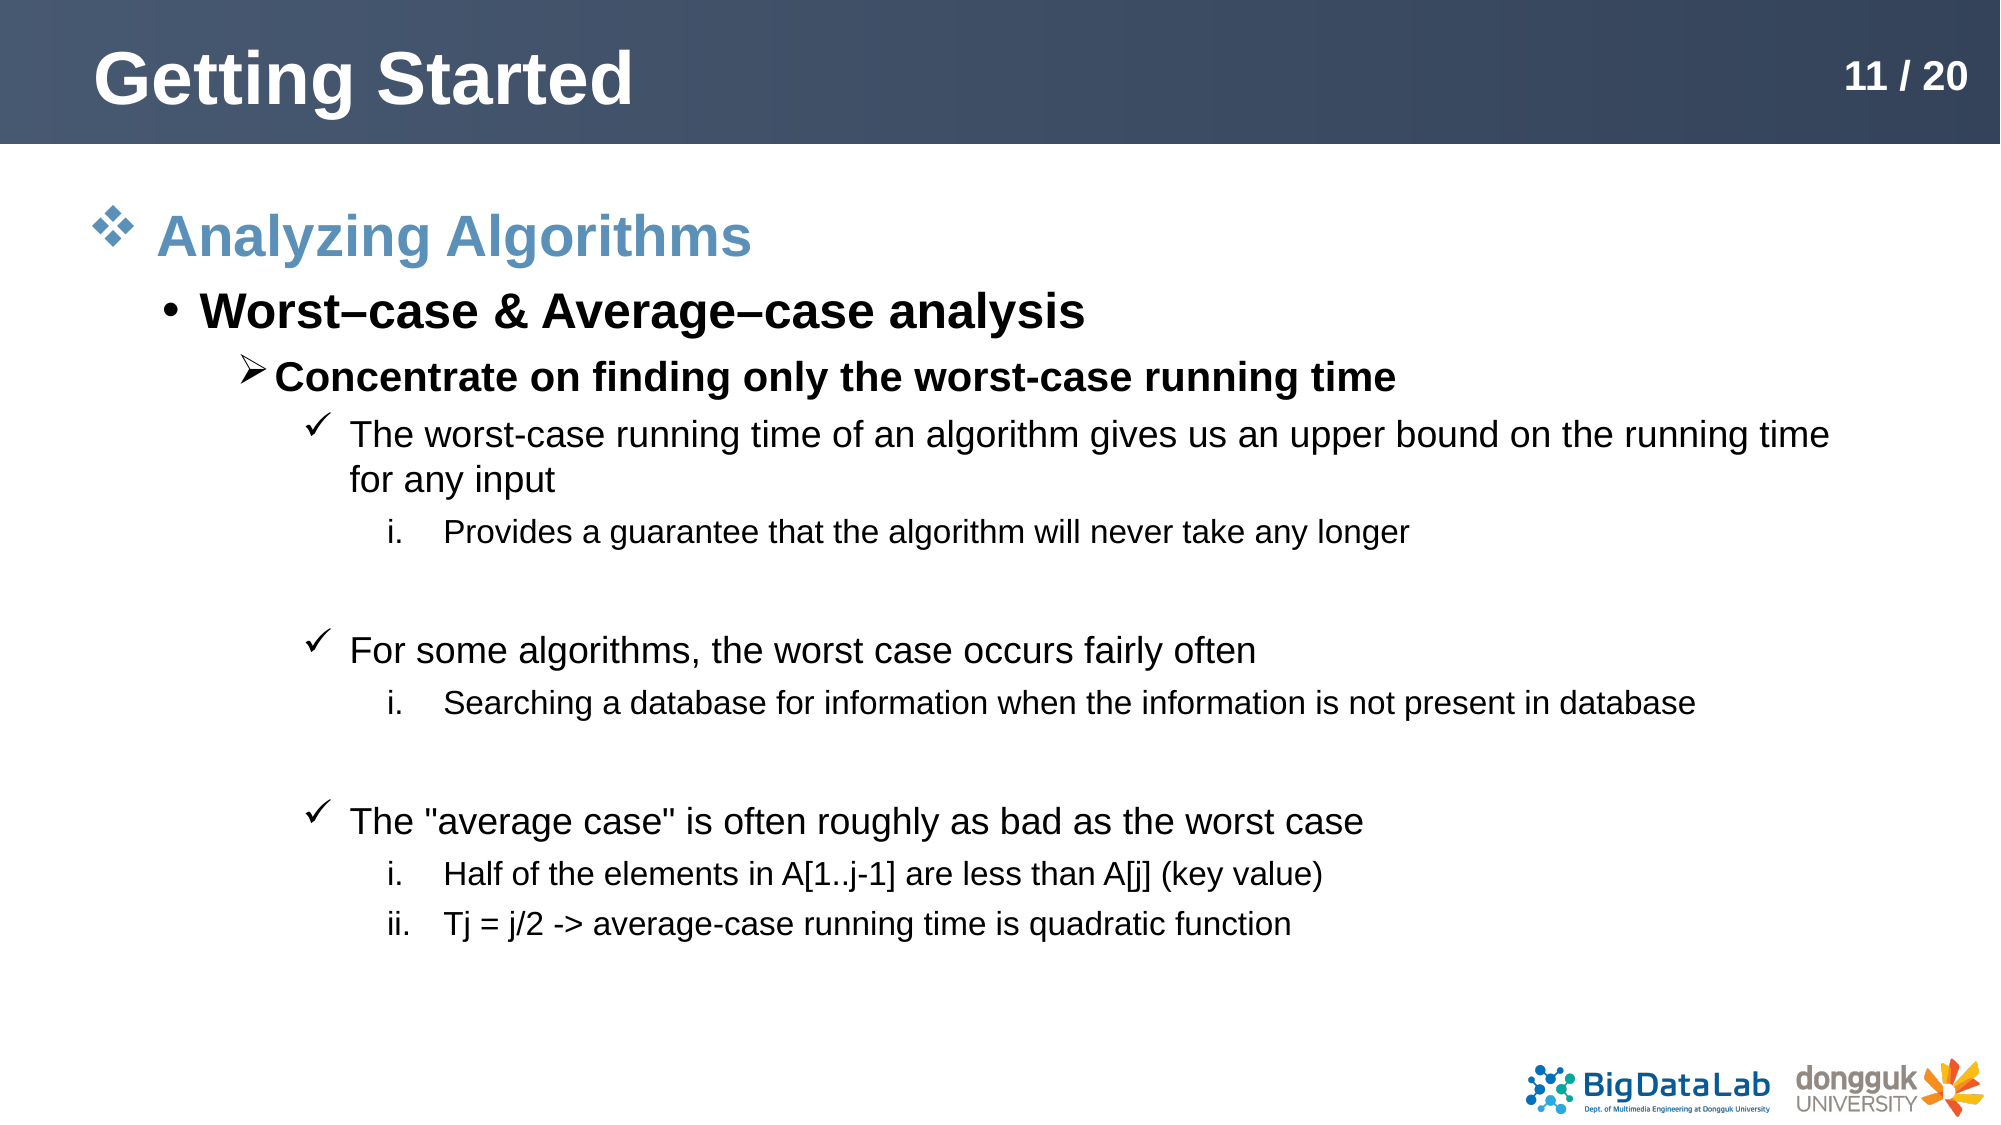

# Getting Started
11 / 20
 Analyzing Algorithms
Worst–case & Average–case analysis
Concentrate on finding only the worst-case running time
The worst-case running time of an algorithm gives us an upper bound on the running time for any input
Provides a guarantee that the algorithm will never take any longer

For some algorithms, the worst case occurs fairly often
Searching a database for information when the information is not present in database

The "average case" is often roughly as bad as the worst case
Half of the elements in A[1..j-1] are less than A[j] (key value)
Tj = j/2 -> average-case running time is quadratic function